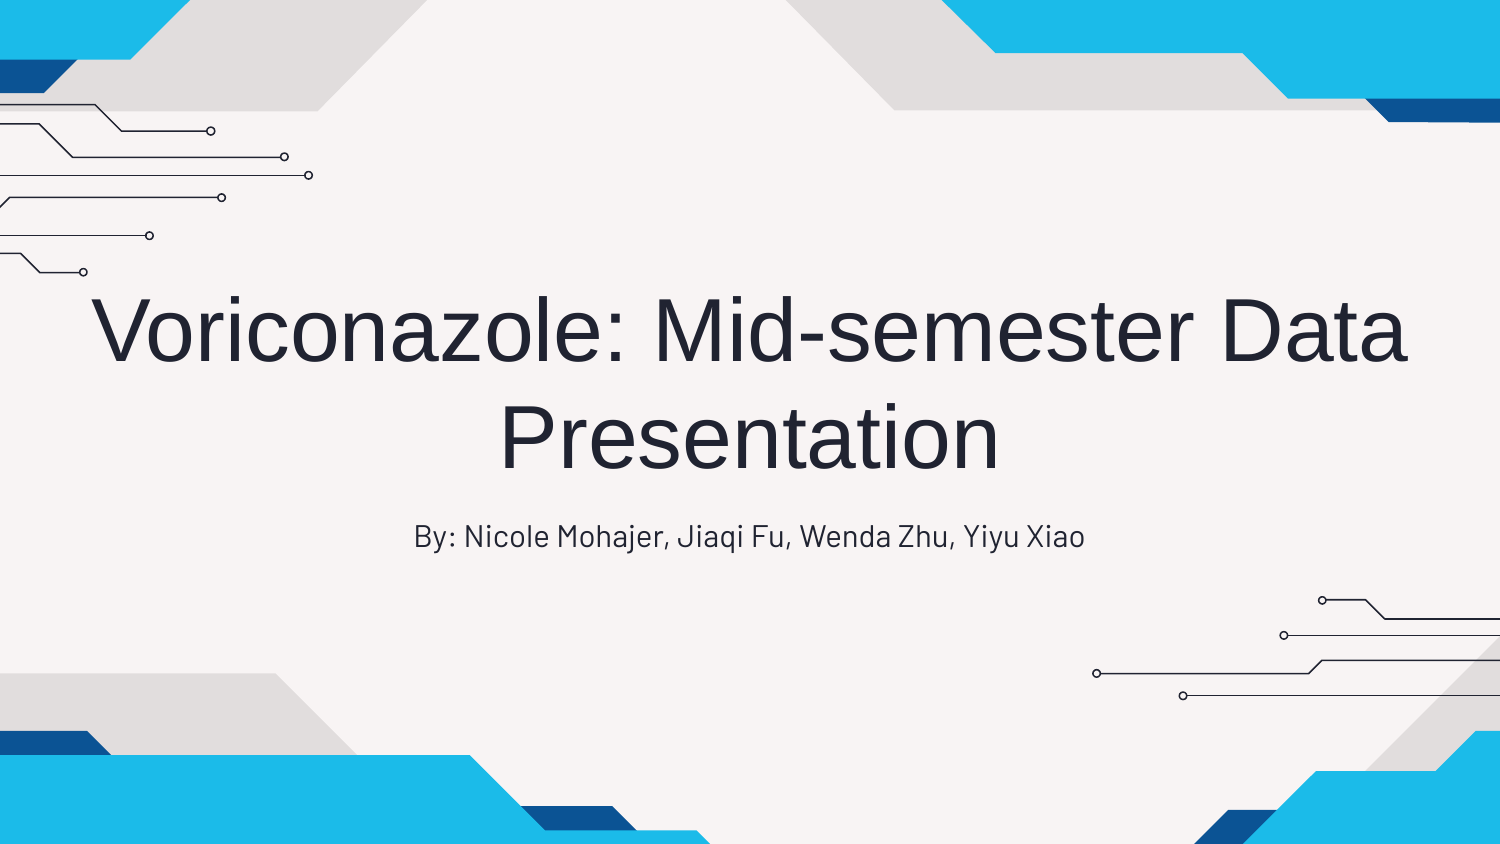

# Voriconazole: Mid-semester Data Presentation
By: Nicole Mohajer, Jiaqi Fu, Wenda Zhu, Yiyu Xiao